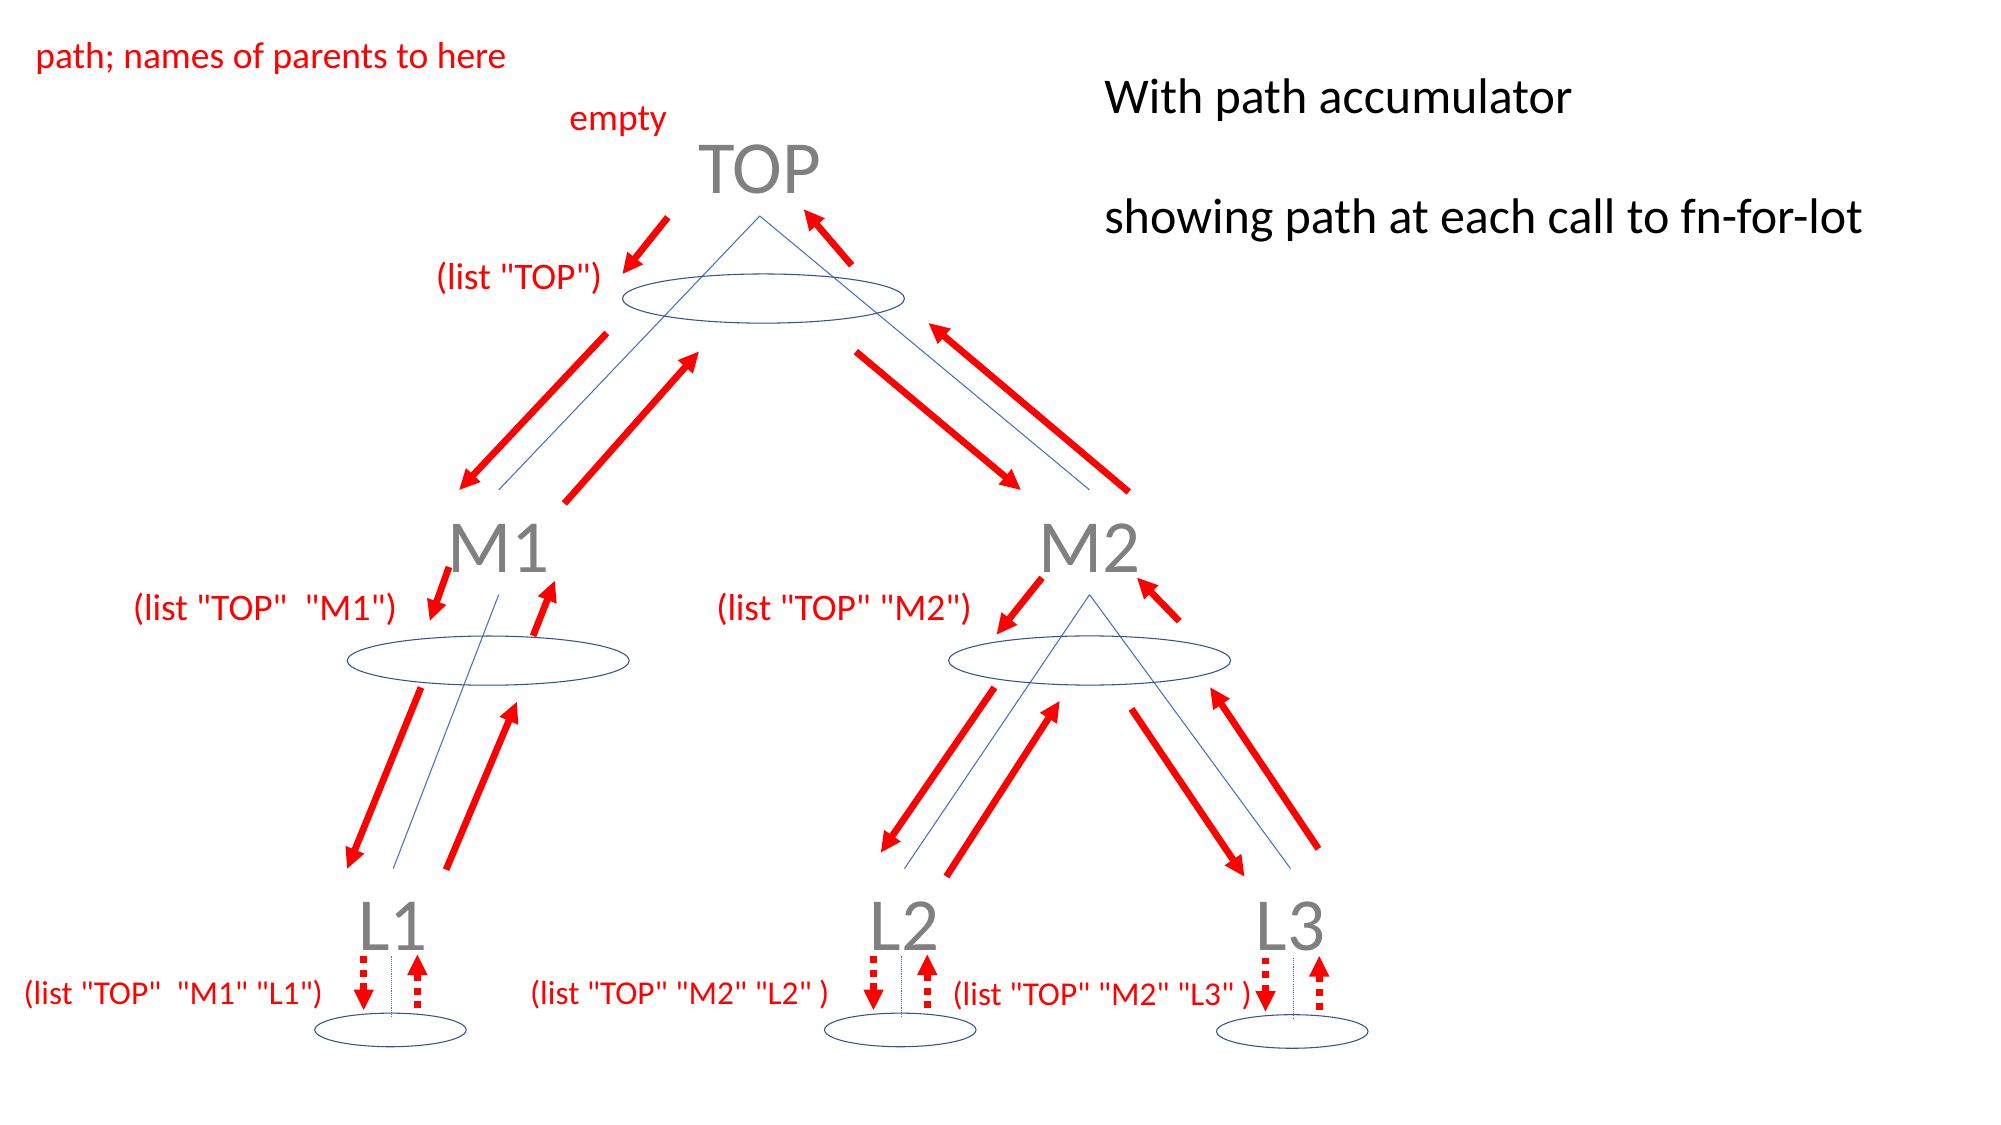

path; names of parents to here
With path accumulator

showing path at each call to fn-for-lot

empty
TOP
(list "TOP")

M1
M2
(list "TOP"  "M1")
(list "TOP" "M2")

L2
L1
L3

(list "TOP"  "M1" "L1")
(list "TOP" "M2" "L2" )
(list "TOP" "M2" "L3" )